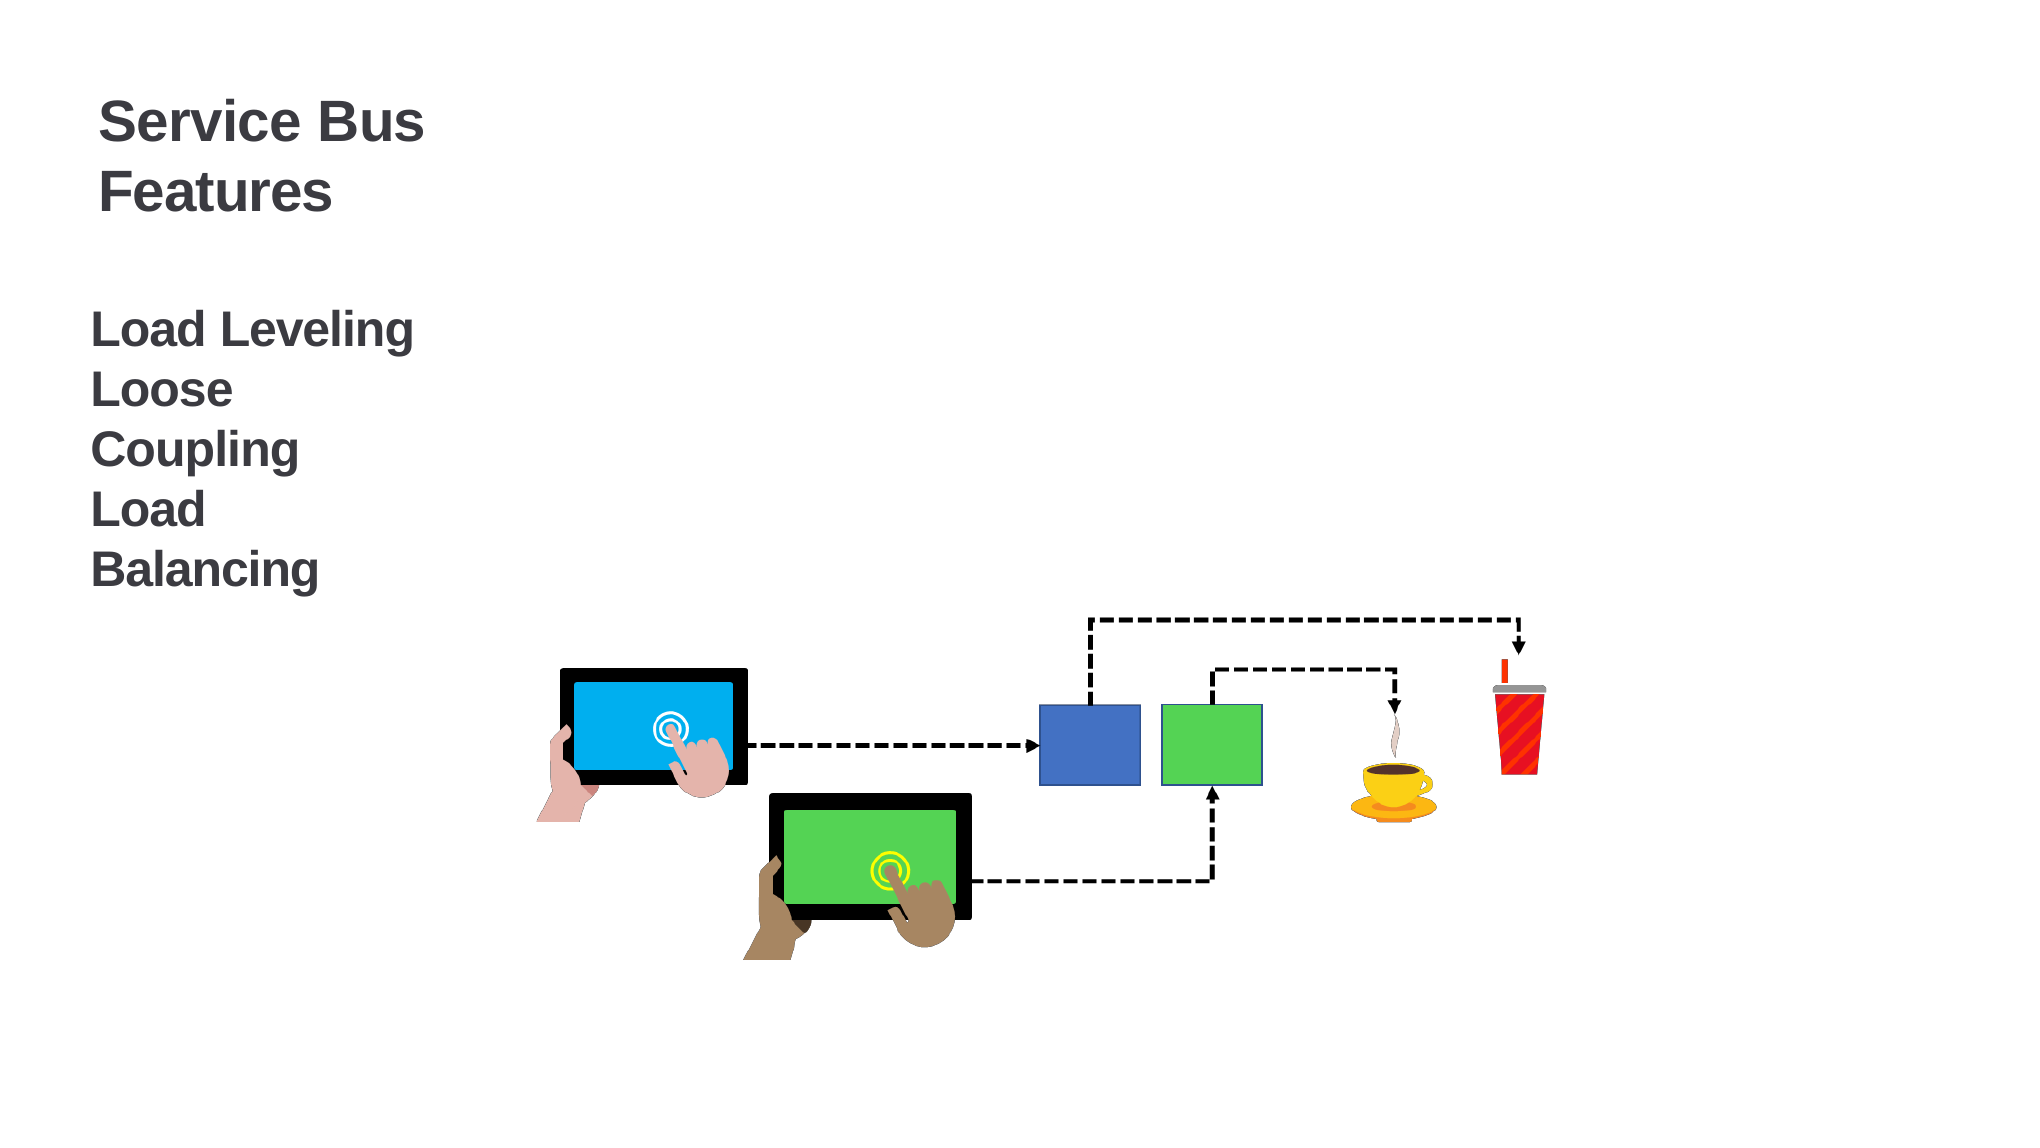

Service Bus Features
Load Leveling  Loose Coupling  Load Balancing